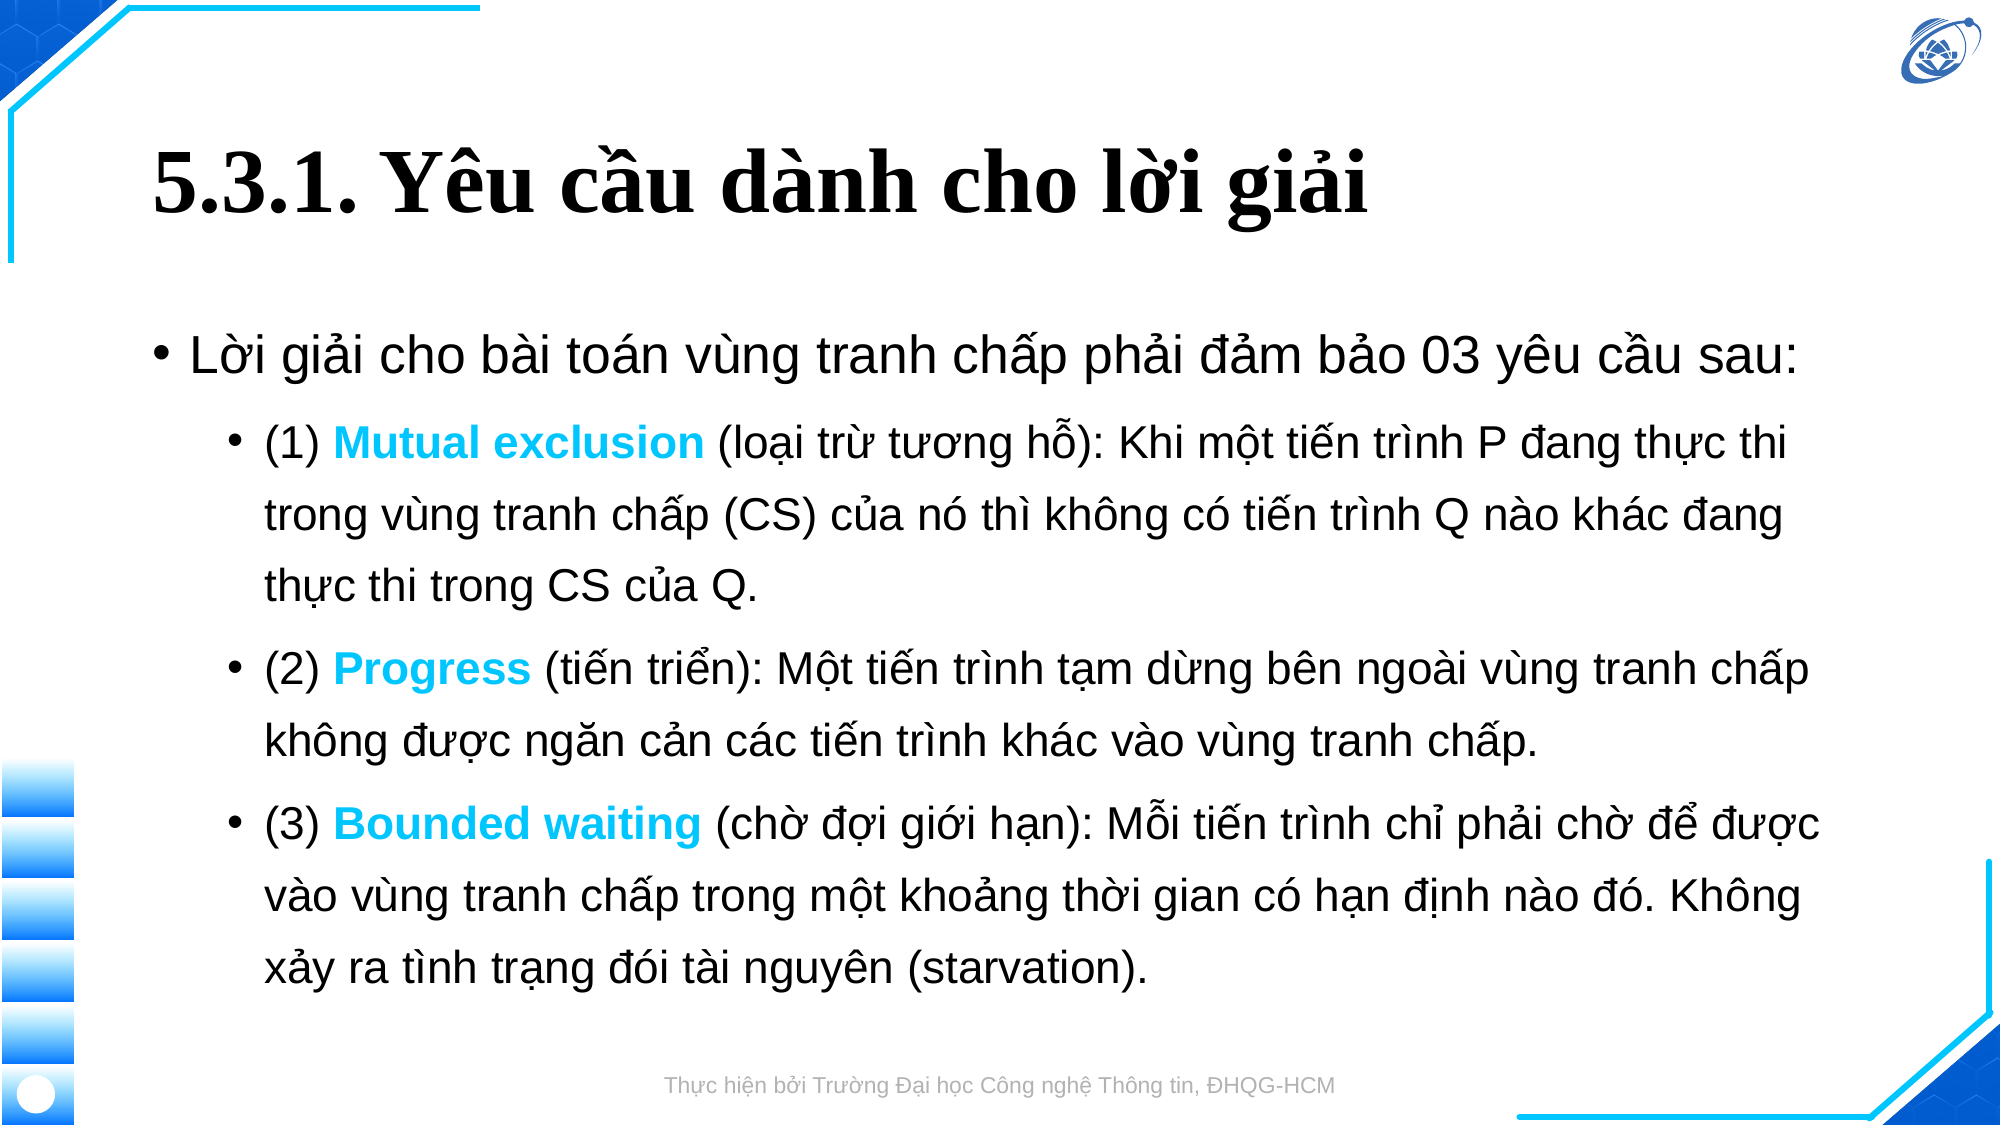

# 5.3.1. Yêu cầu dành cho lời giải
Lời giải cho bài toán vùng tranh chấp phải đảm bảo 03 yêu cầu sau:
(1) Mutual exclusion (loại trừ tương hỗ): Khi một tiến trình P đang thực thi trong vùng tranh chấp (CS) của nó thì không có tiến trình Q nào khác đang thực thi trong CS của Q.
(2) Progress (tiến triển): Một tiến trình tạm dừng bên ngoài vùng tranh chấp không được ngăn cản các tiến trình khác vào vùng tranh chấp.
(3) Bounded waiting (chờ đợi giới hạn): Mỗi tiến trình chỉ phải chờ để được vào vùng tranh chấp trong một khoảng thời gian có hạn định nào đó. Không xảy ra tình trạng đói tài nguyên (starvation).
Thực hiện bởi Trường Đại học Công nghệ Thông tin, ĐHQG-HCM
21